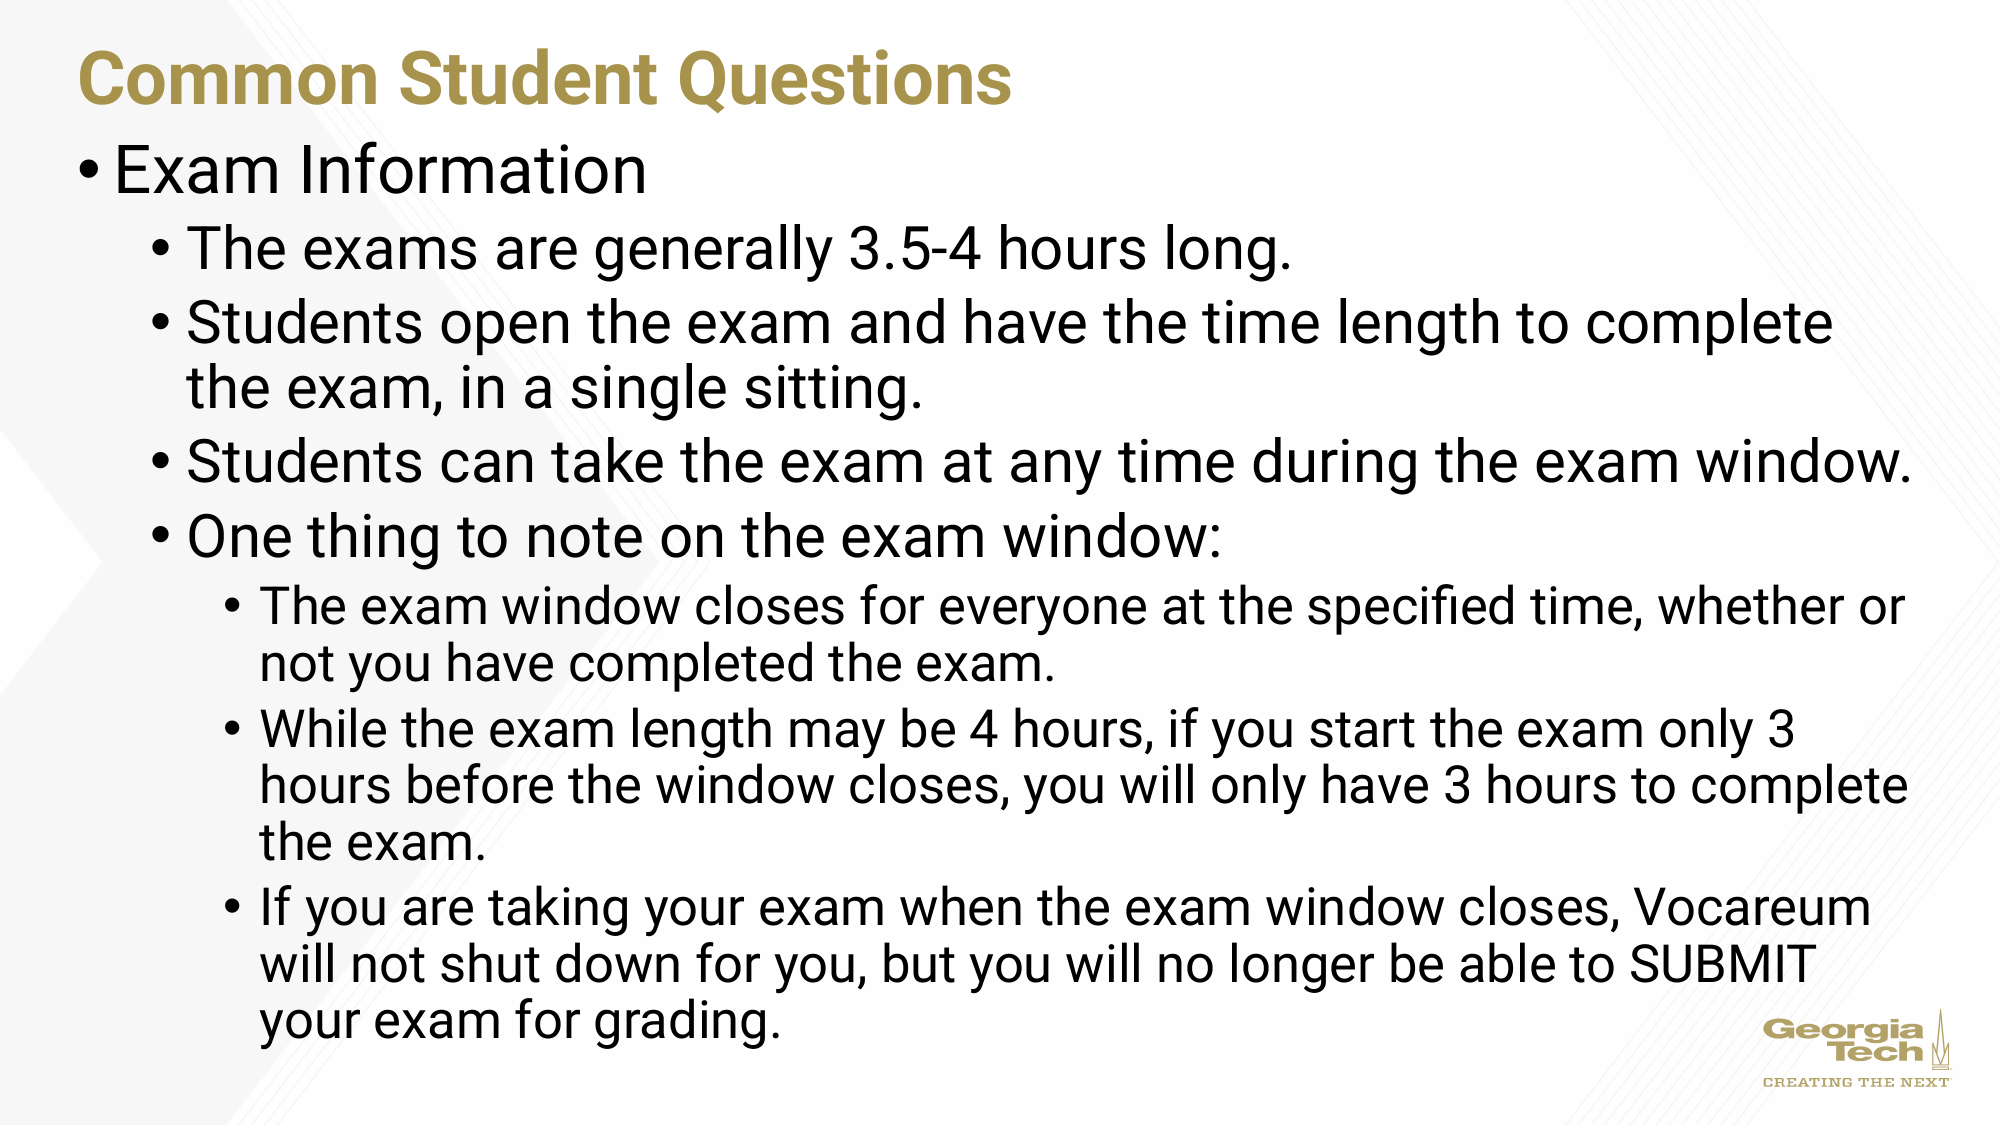

# Common Student Questions
Exam Information
The exams are generally 3.5-4 hours long.
Students open the exam and have the time length to complete the exam, in a single sitting.
Students can take the exam at any time during the exam window.
One thing to note on the exam window:
The exam window closes for everyone at the specified time, whether or not you have completed the exam.
While the exam length may be 4 hours, if you start the exam only 3 hours before the window closes, you will only have 3 hours to complete the exam.
If you are taking your exam when the exam window closes, Vocareum will not shut down for you, but you will no longer be able to SUBMIT your exam for grading.